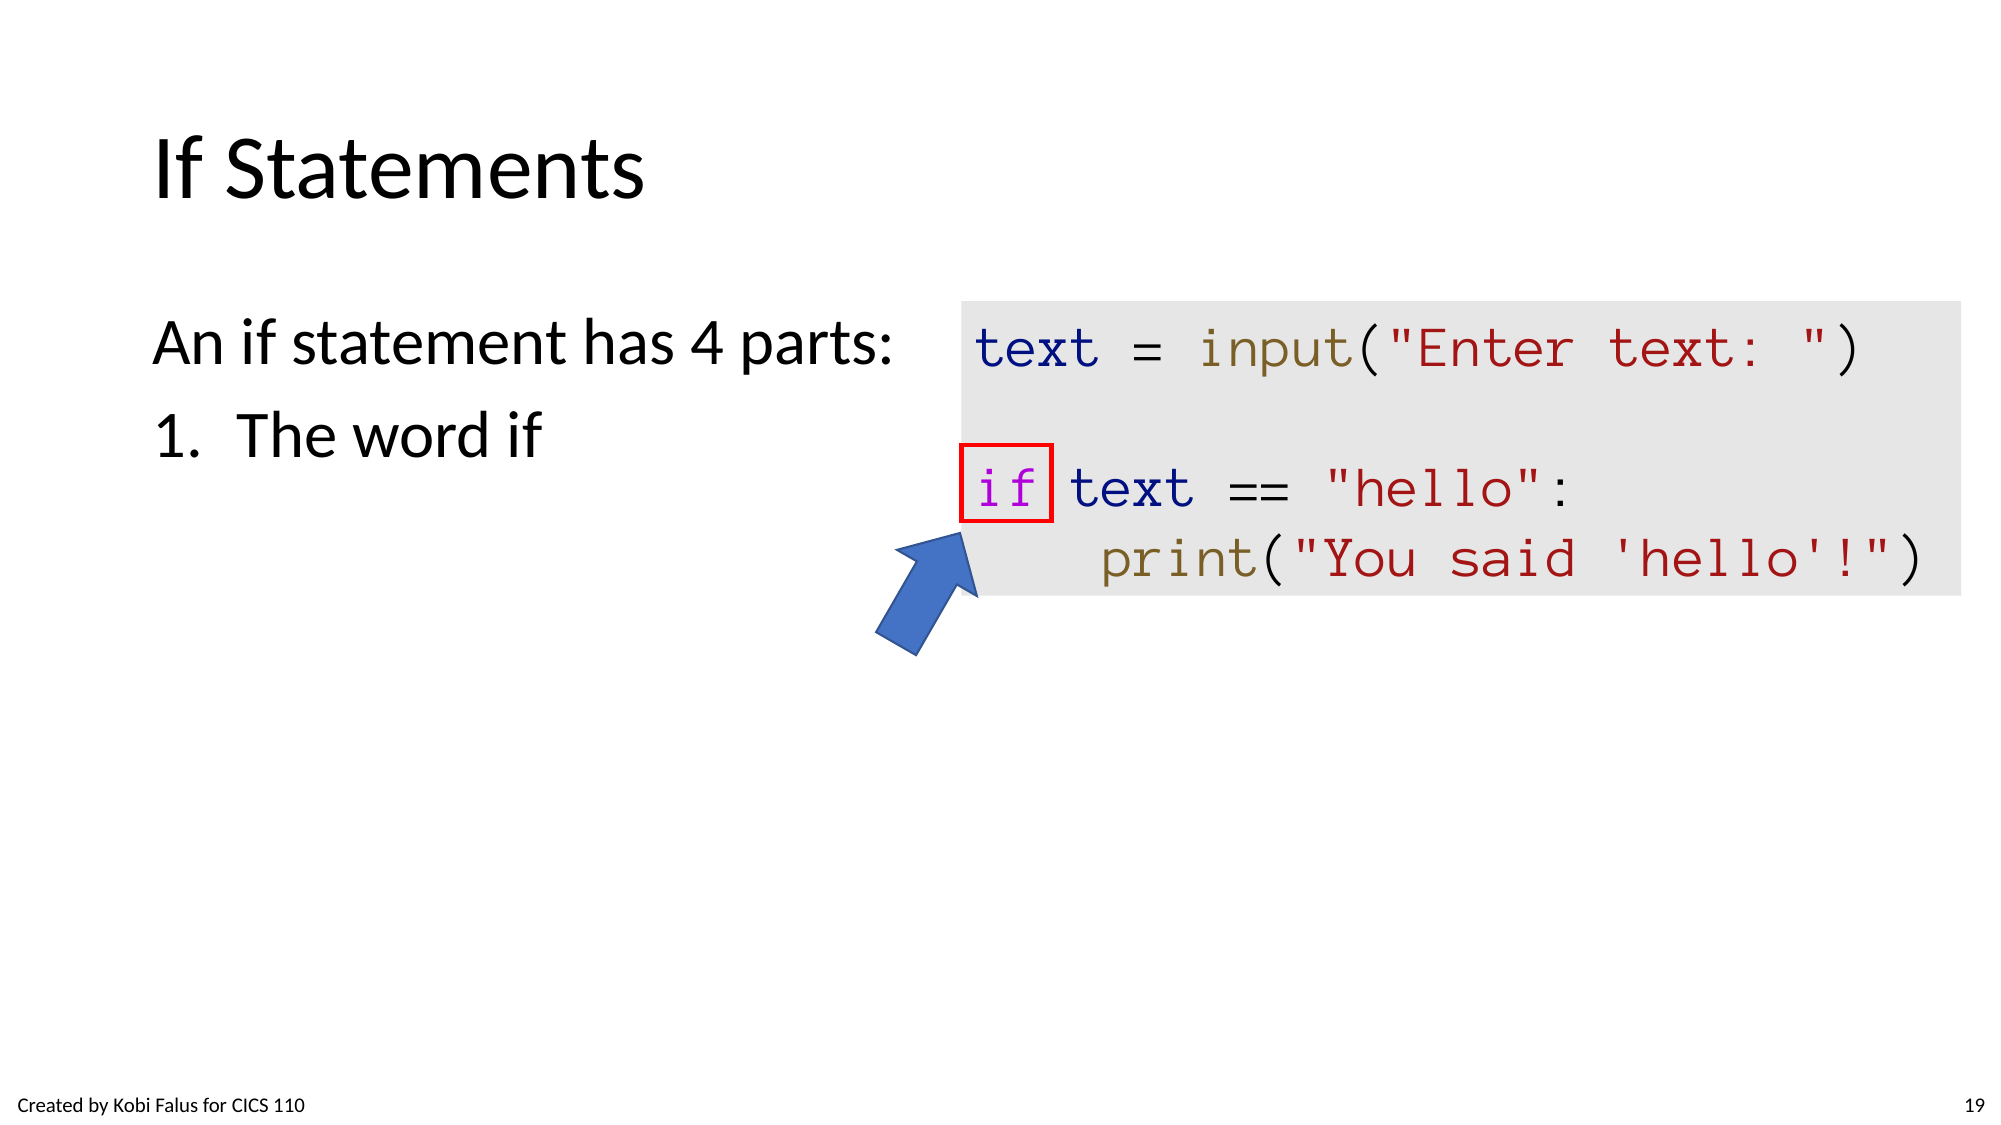

# If Statements
An if statement has 4 parts:
The word if
text = input("Enter text: ")

if text == "hello":
    print("You said 'hello'!")